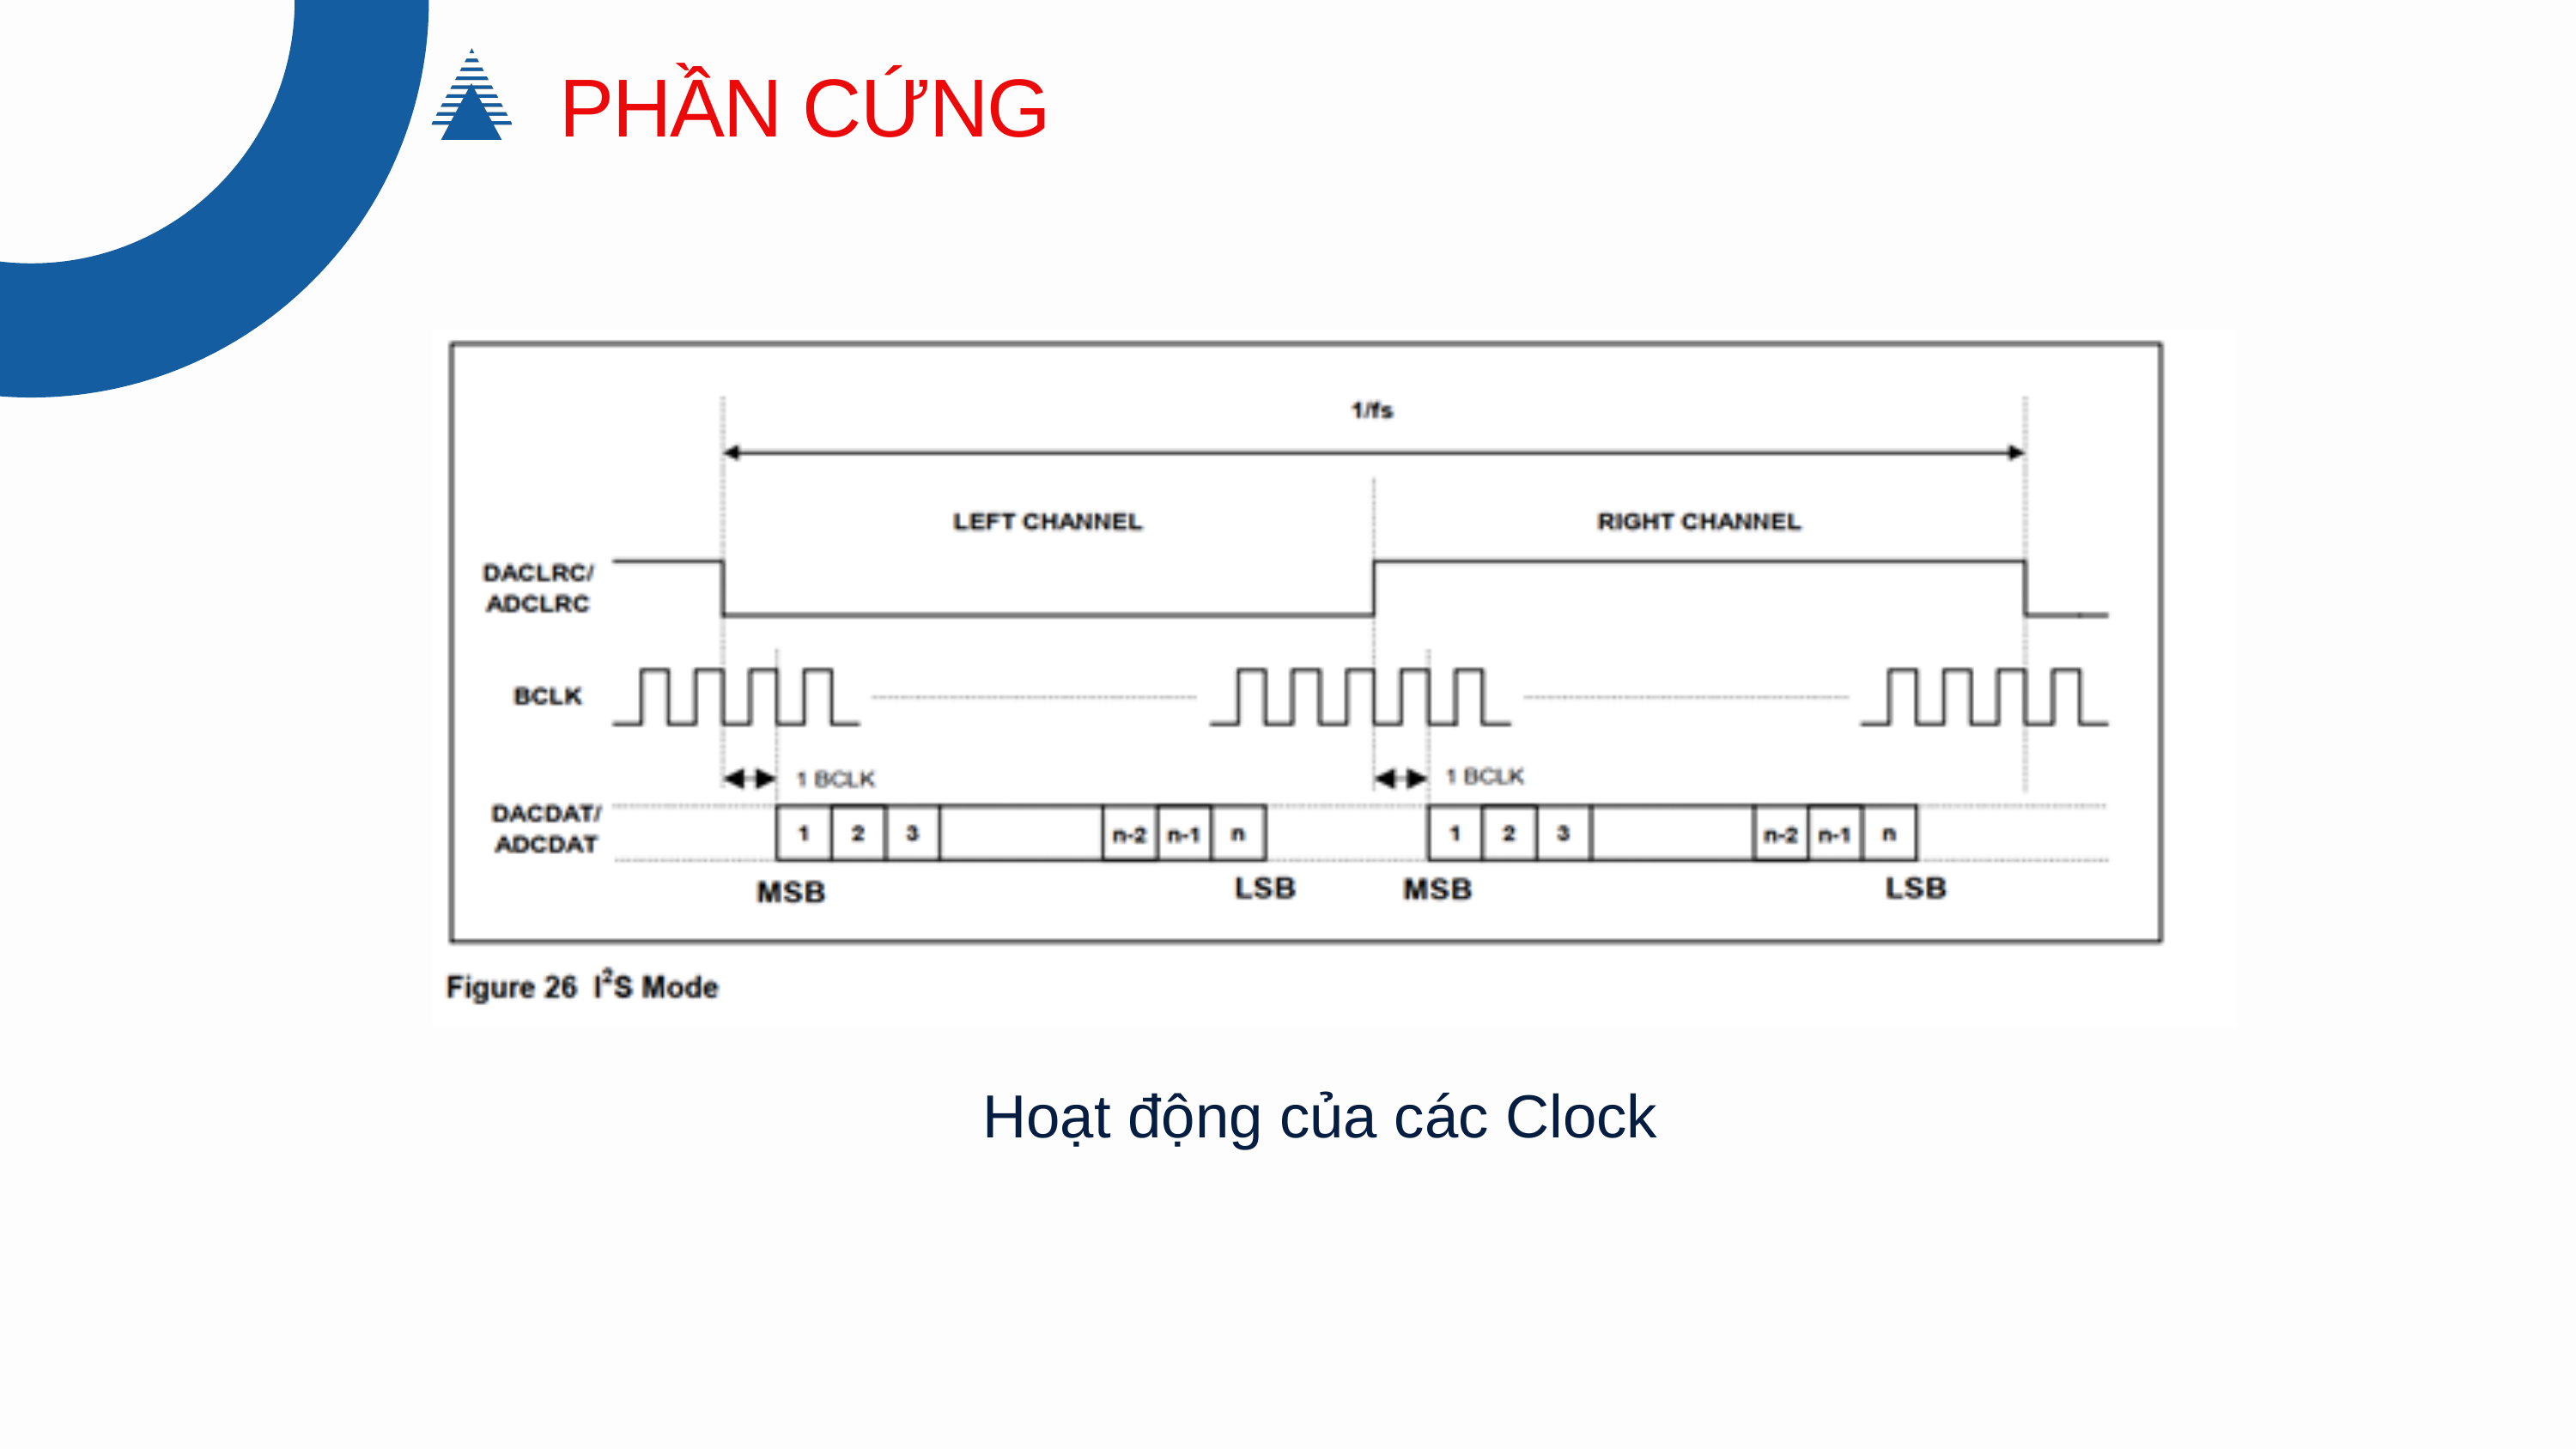

PHẦN CỨNG

Hoạt động của các Clock